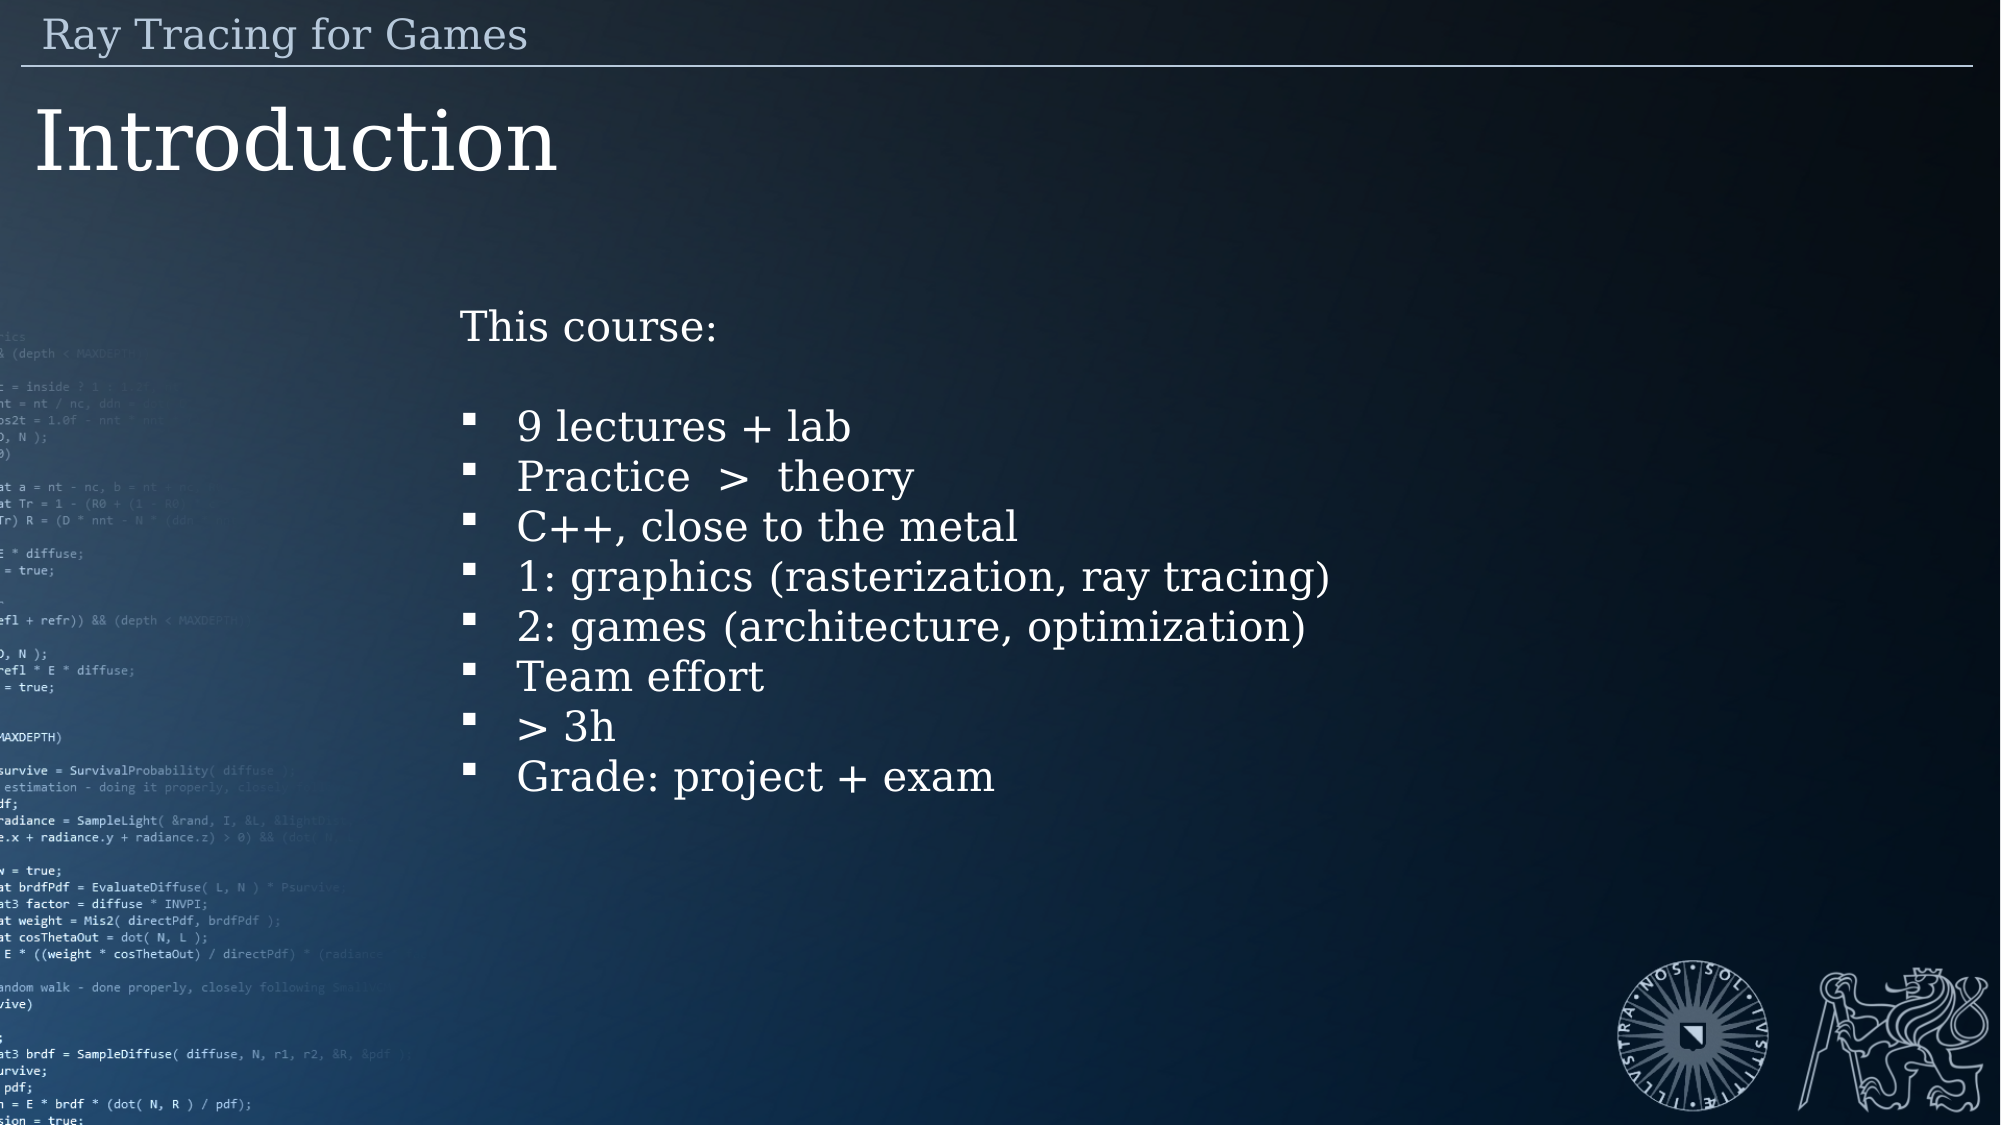

Ray Tracing for Games
Introduction
This course:

9 lectures + lab
Practice  >  theory
C++, close to the metal
1: graphics (rasterization, ray tracing)
2: games (architecture, optimization)
Team effort
> 3h
Grade: project + exam